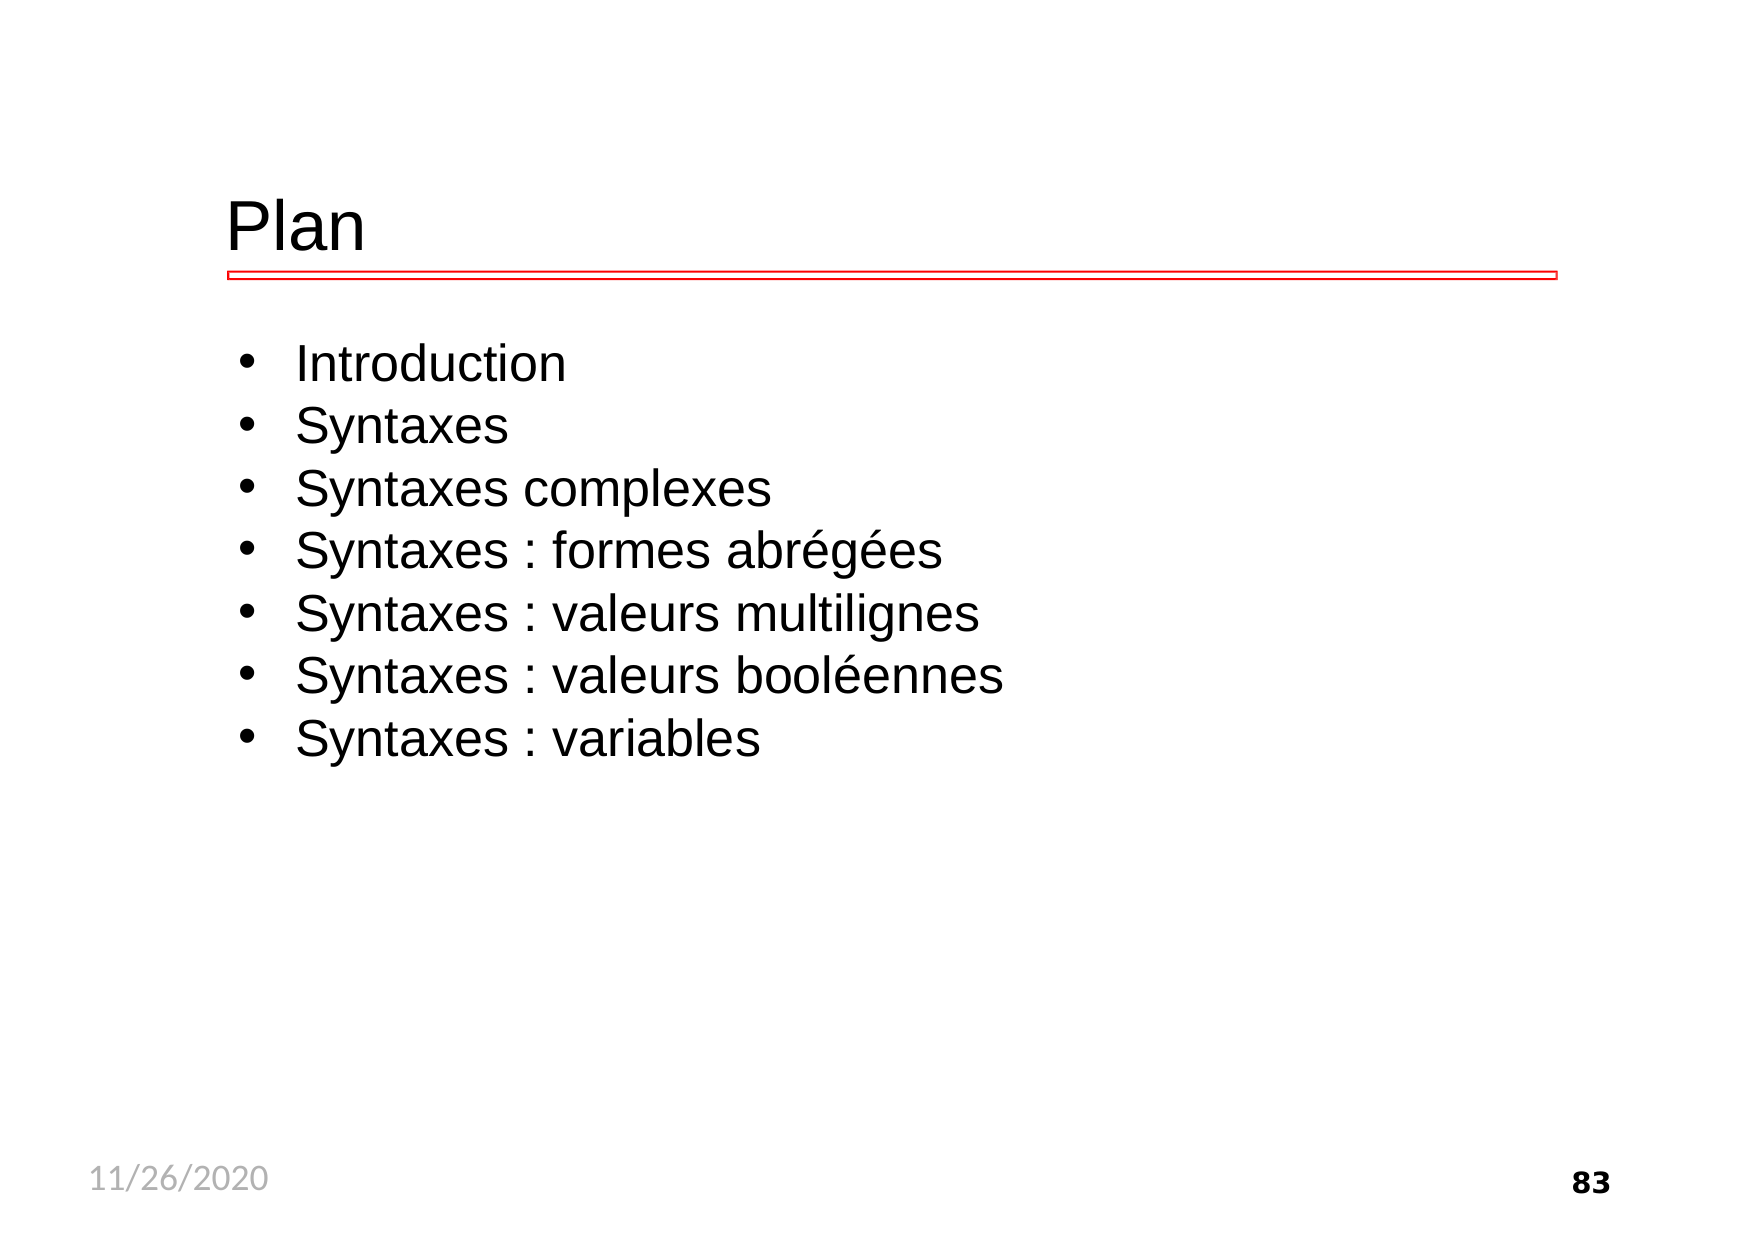

# Plan
Introduction
Syntaxes
Syntaxes complexes
Syntaxes : formes abrégées
Syntaxes : valeurs multilignes
Syntaxes : valeurs booléennes
Syntaxes : variables
11/26/2020
83